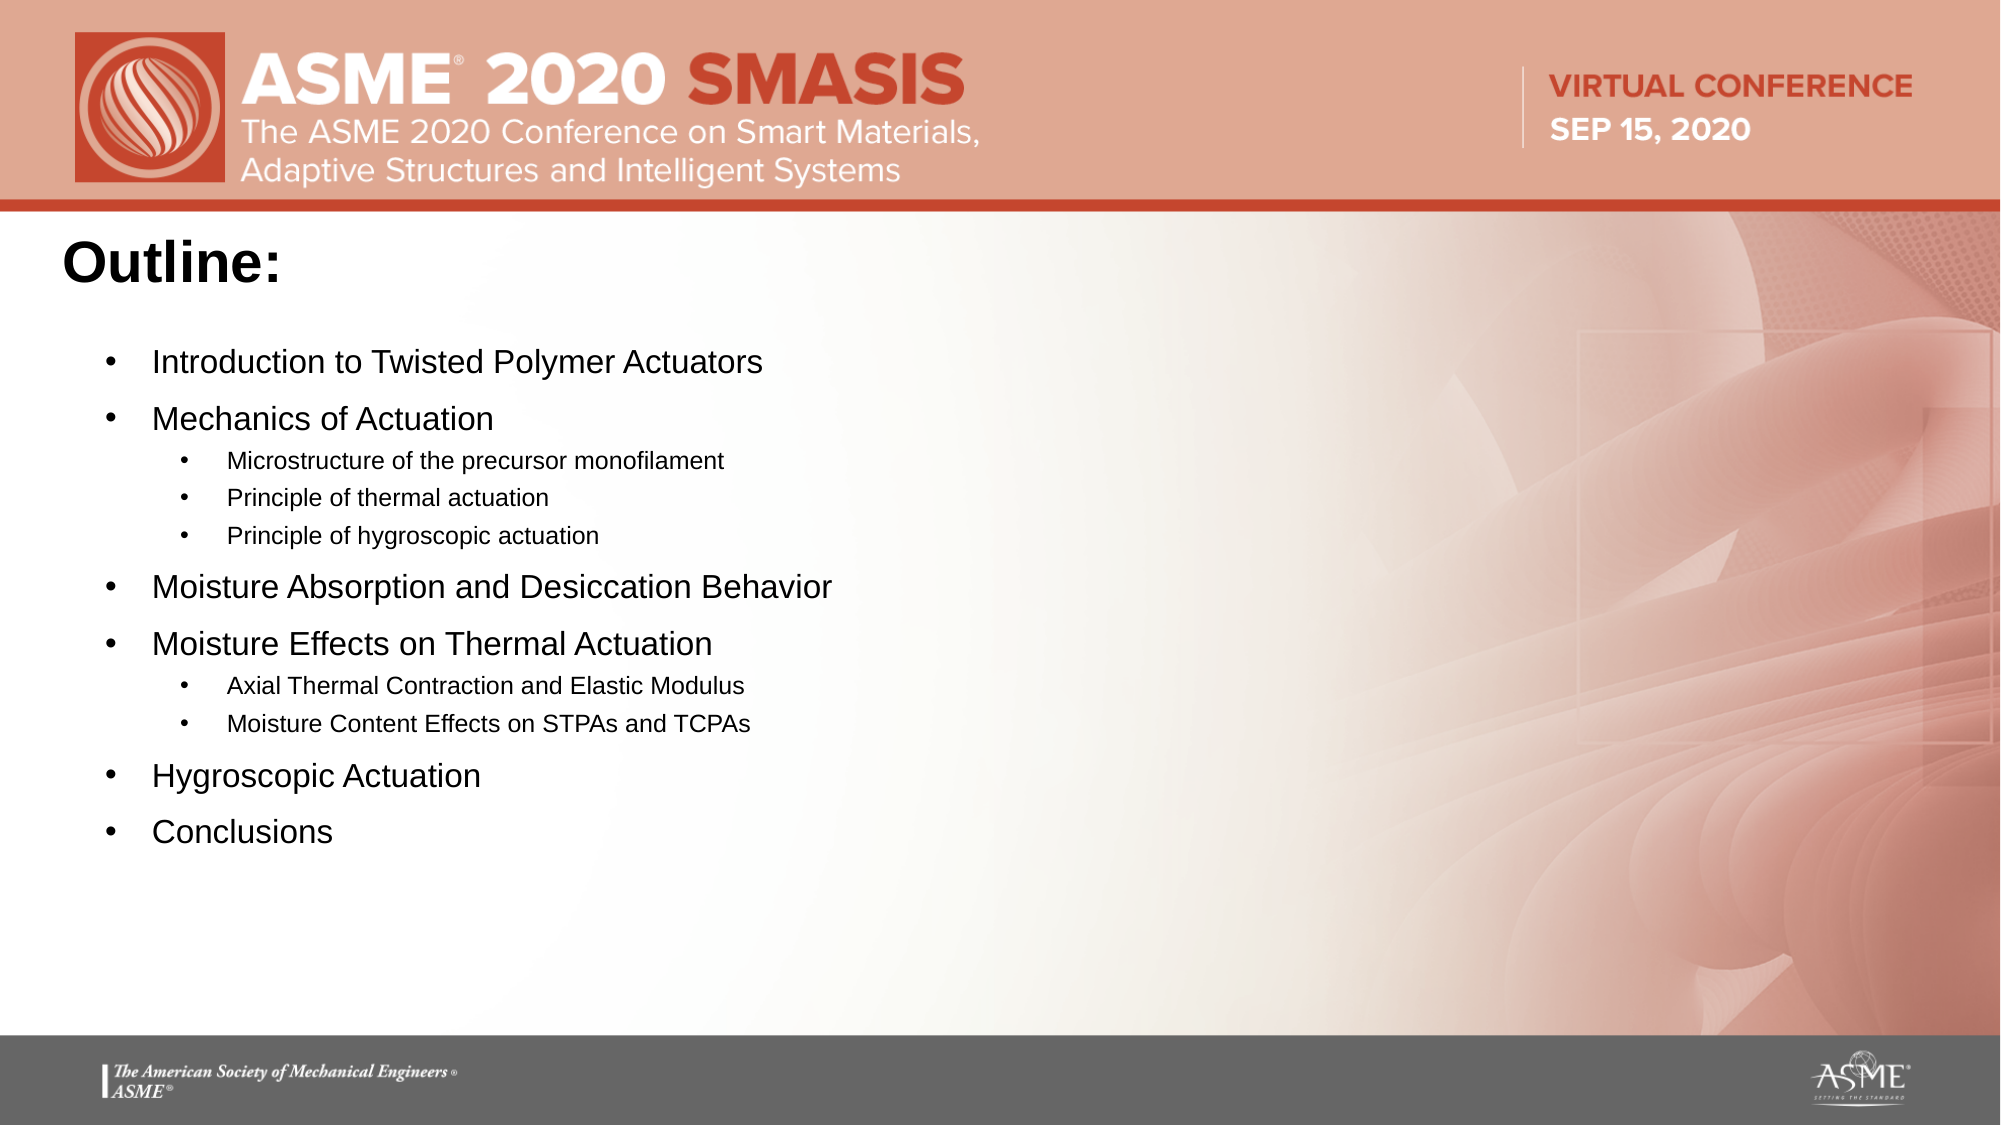

Outline:
Introduction to Twisted Polymer Actuators
Mechanics of Actuation
Microstructure of the precursor monofilament
Principle of thermal actuation
Principle of hygroscopic actuation
Moisture Absorption and Desiccation Behavior
Moisture Effects on Thermal Actuation
Axial Thermal Contraction and Elastic Modulus
Moisture Content Effects on STPAs and TCPAs
Hygroscopic Actuation
Conclusions